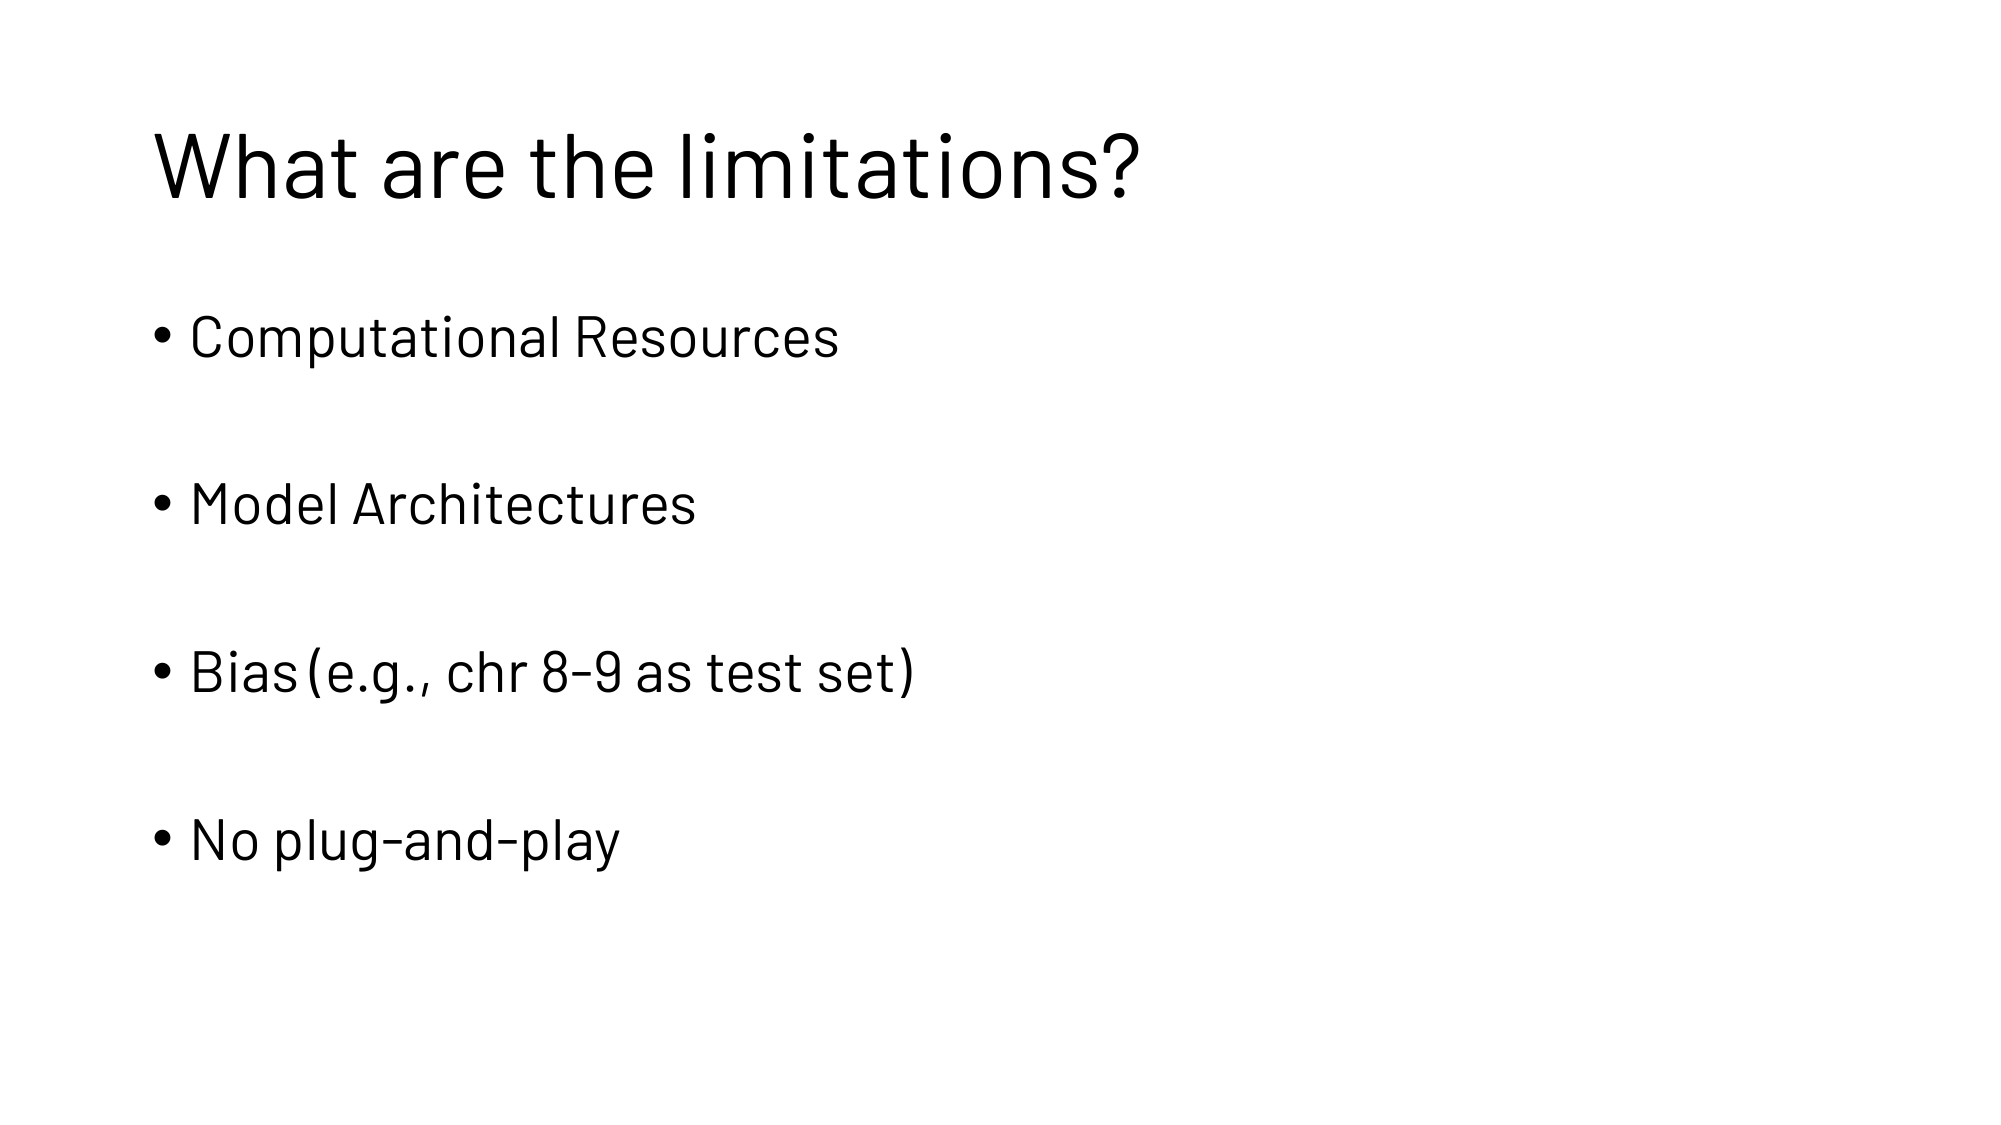

# What are the limitations?
Computational Resources

Model Architectures

Bias (e.g., chr 8-9 as test set)

No plug-and-play